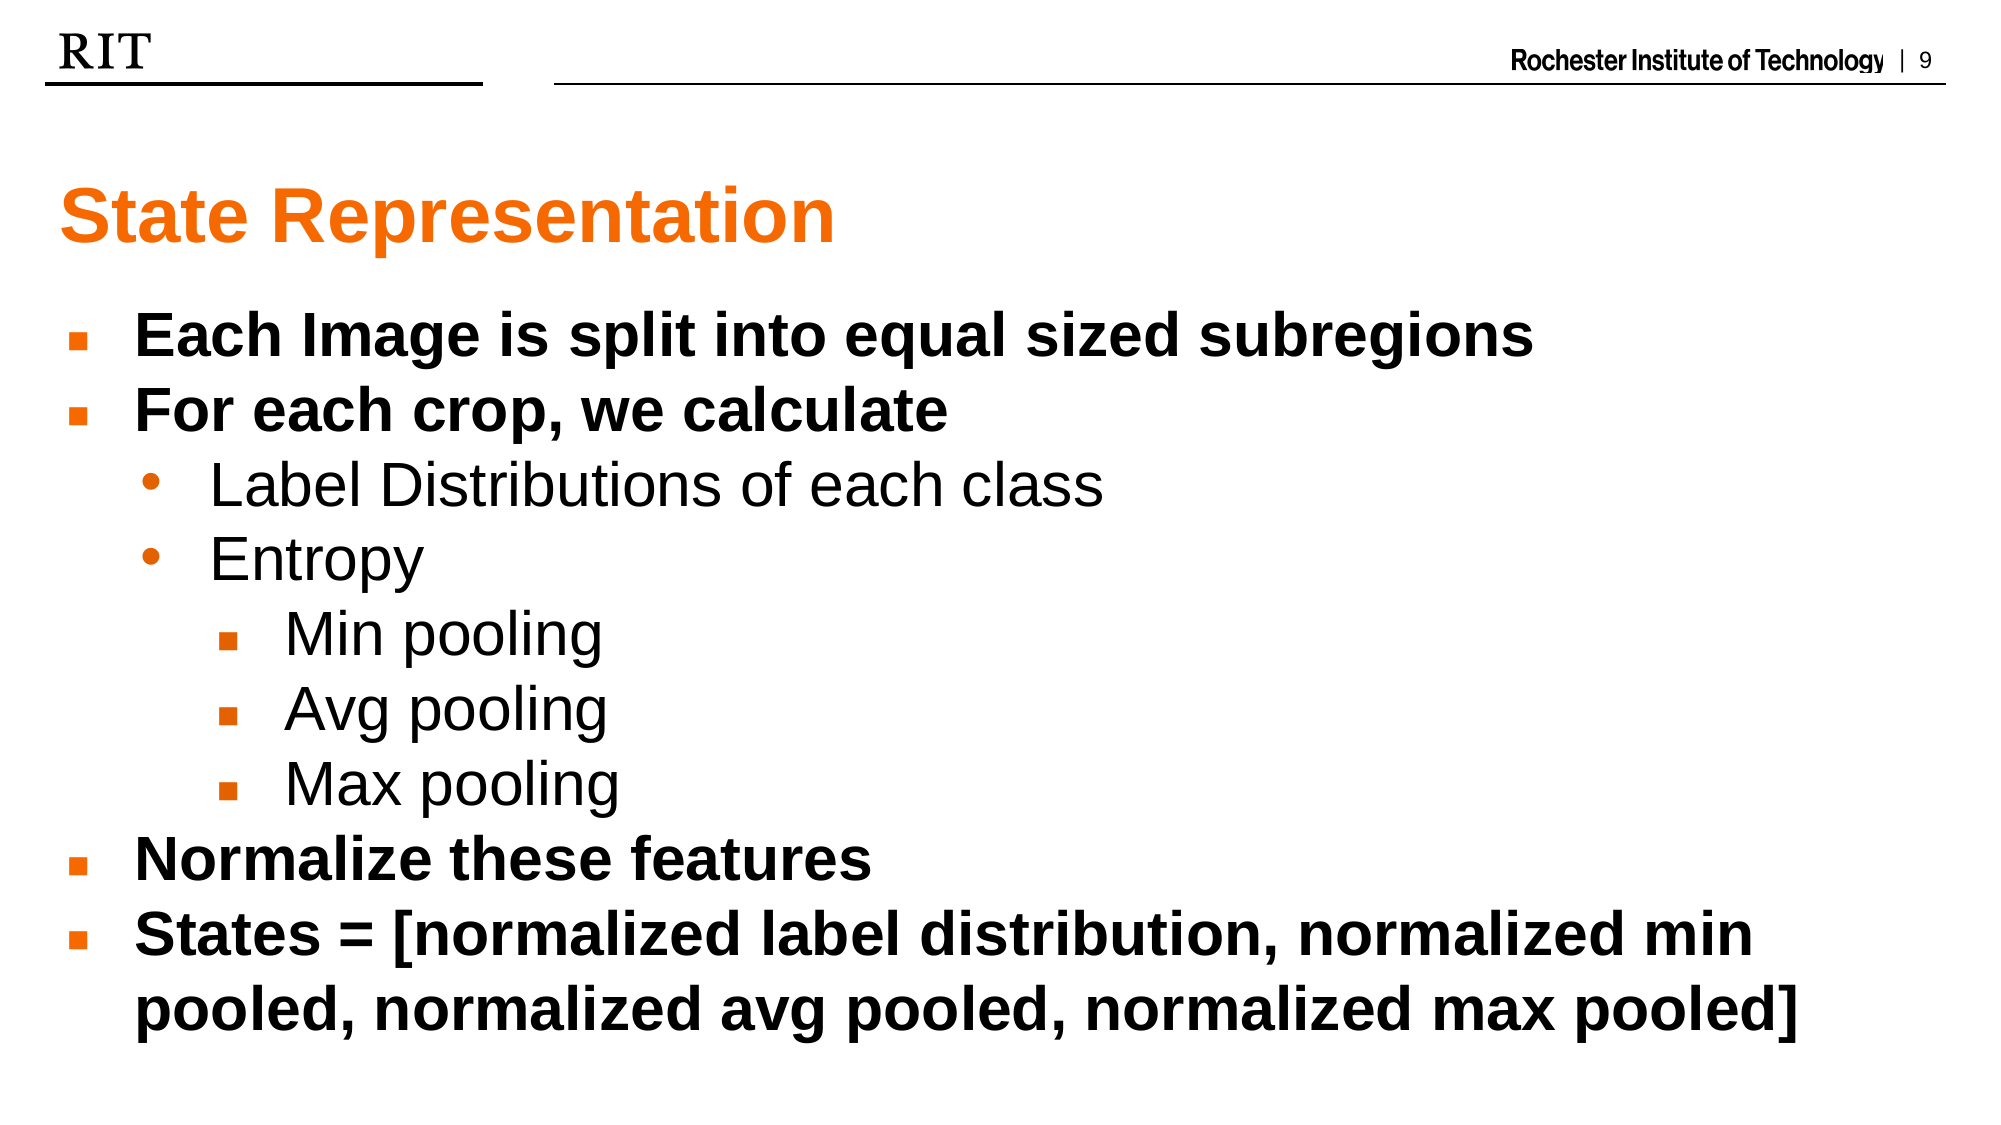

# State Representation
Each Image is split into equal sized subregions
For each crop, we calculate
Label Distributions of each class
Entropy
Min pooling
Avg pooling
Max pooling
Normalize these features
States = [normalized label distribution, normalized min pooled, normalized avg pooled, normalized max pooled]